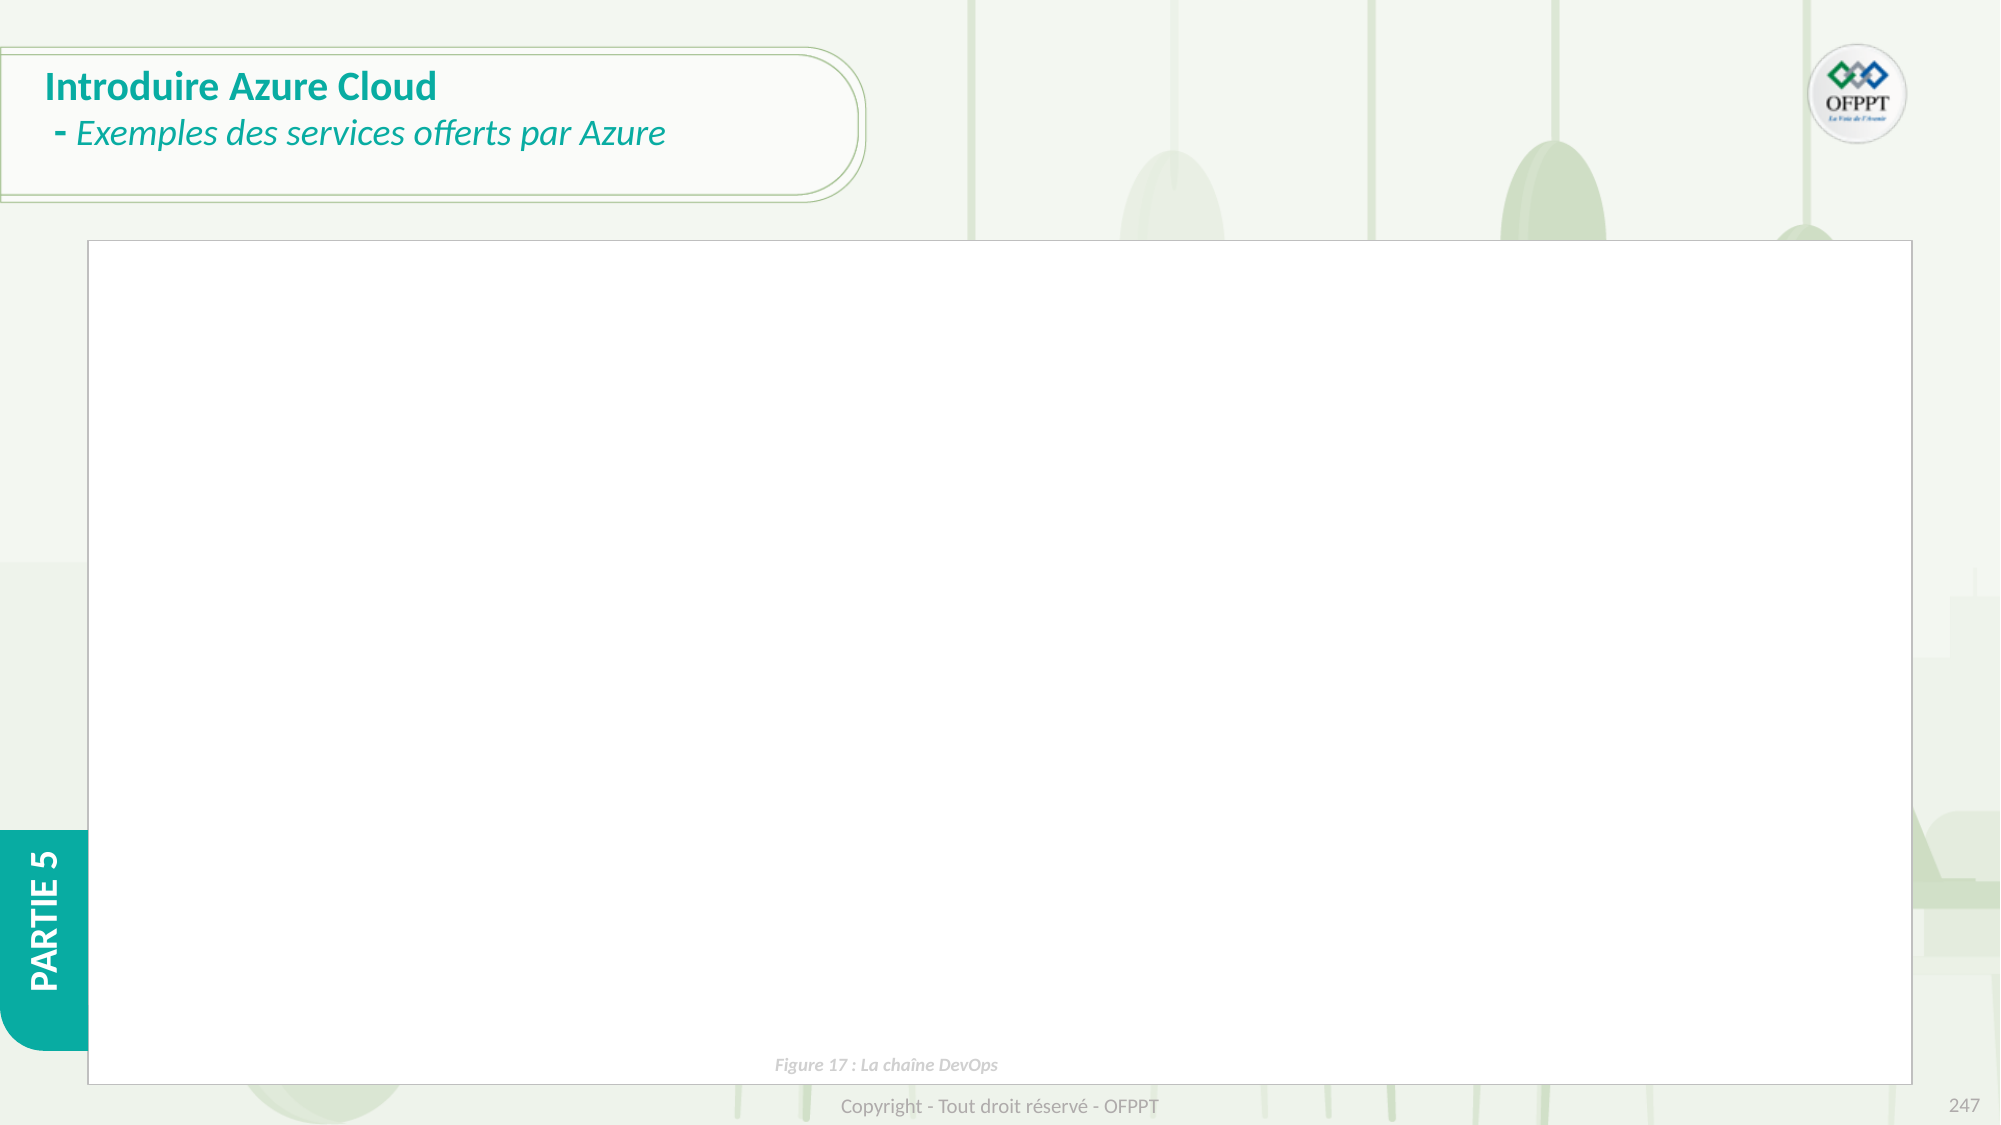

# Introduire Azure Cloud - Exemples des services offerts par Azure

Figure 17 : La chaîne DevOps